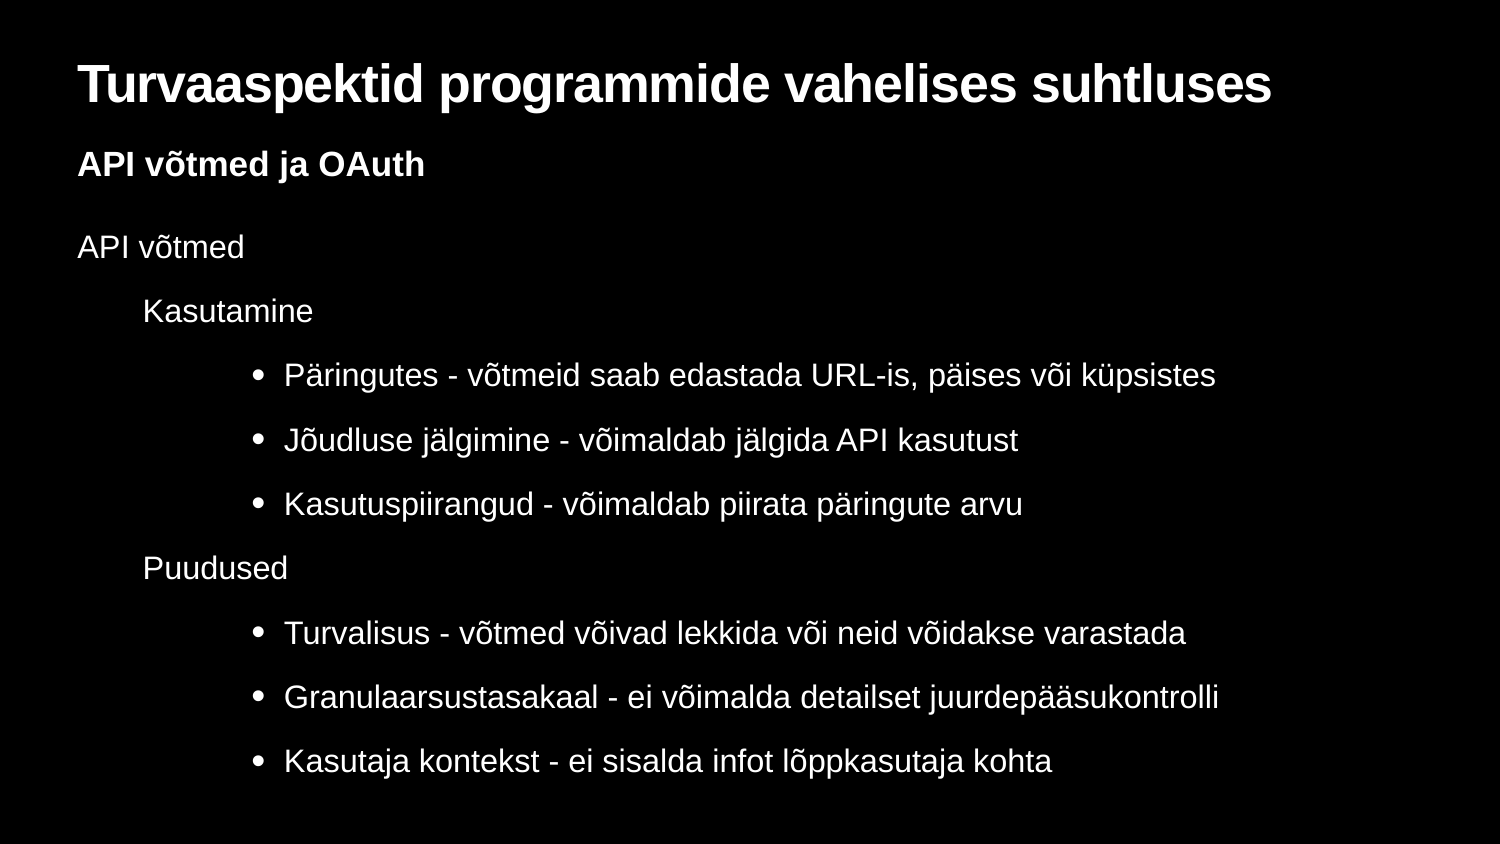

# Turvaaspektid programmide vahelises suhtluses
API võtmed ja OAuth
API võtmed
Kasutamine
Päringutes - võtmeid saab edastada URL-is, päises või küpsistes
Jõudluse jälgimine - võimaldab jälgida API kasutust
Kasutuspiirangud - võimaldab piirata päringute arvu
Puudused
Turvalisus - võtmed võivad lekkida või neid võidakse varastada
Granulaarsustasakaal - ei võimalda detailset juurdepääsukontrolli
Kasutaja kontekst - ei sisalda infot lõppkasutaja kohta